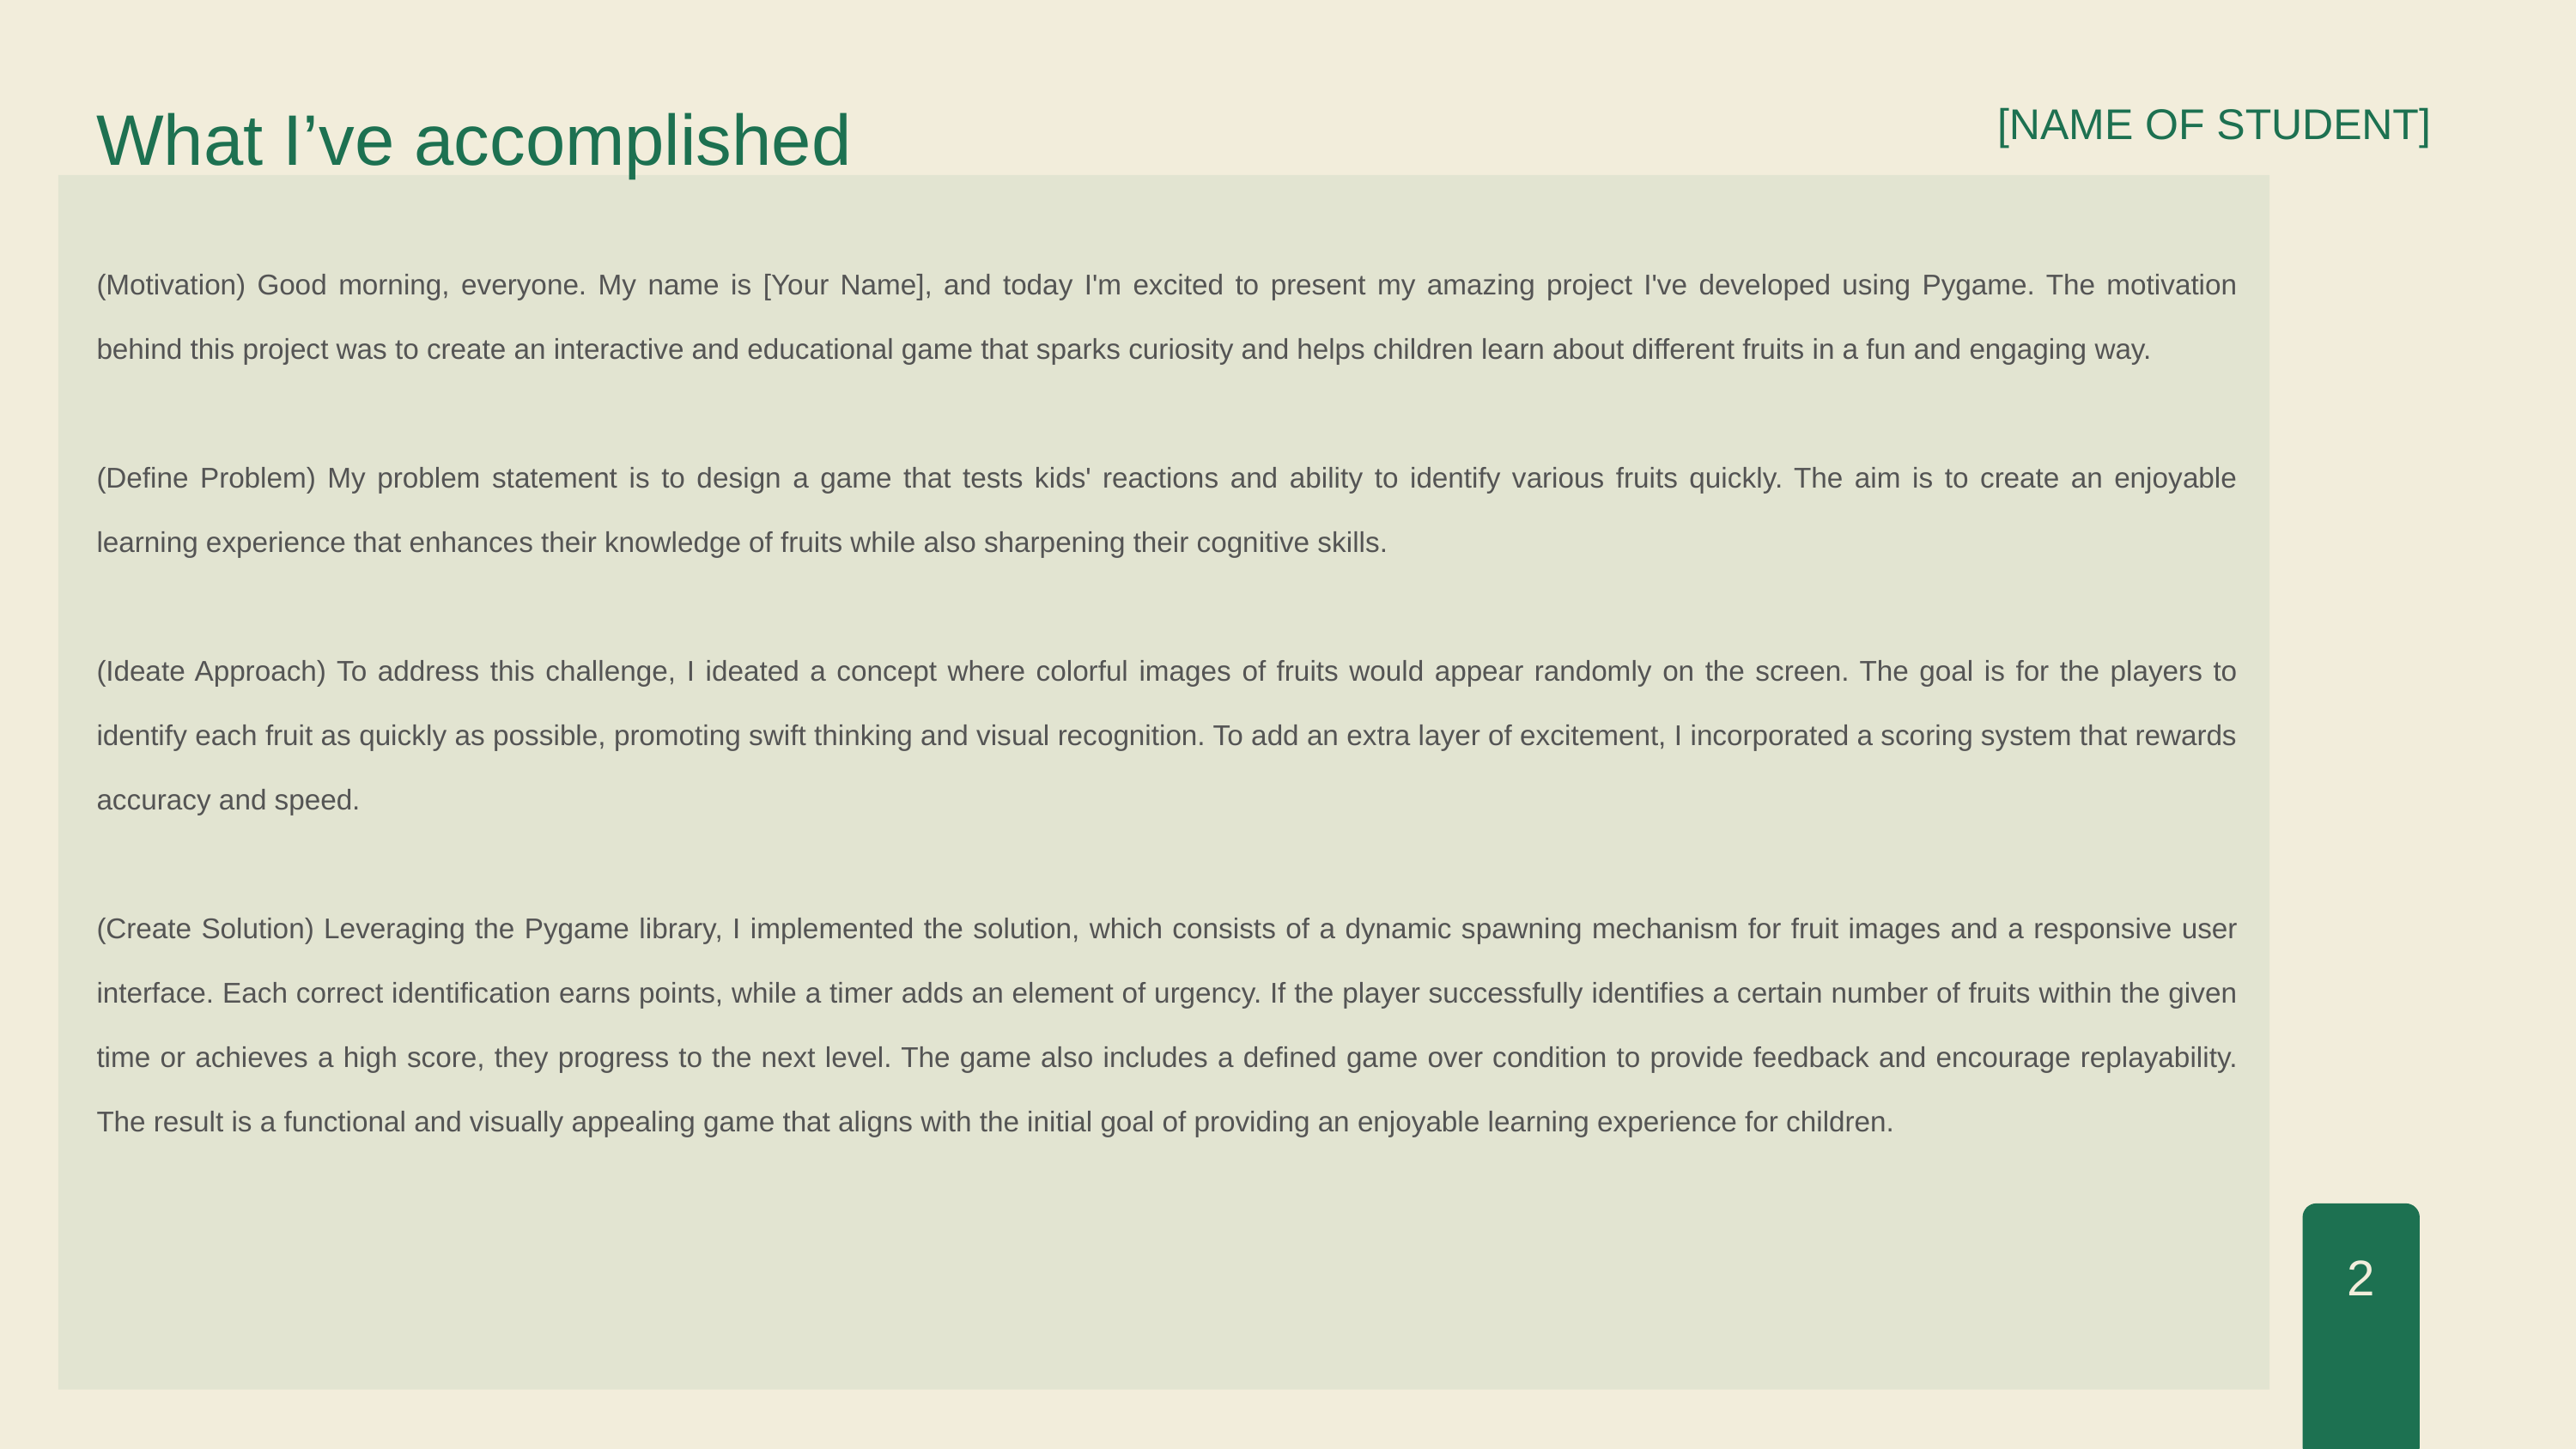

What I’ve accomplished
[NAME OF STUDENT]

(Motivation) Good morning, everyone. My name is [Your Name], and today I'm excited to present my amazing project I've developed using Pygame. The motivation behind this project was to create an interactive and educational game that sparks curiosity and helps children learn about different fruits in a fun and engaging way.

(Define Problem) My problem statement is to design a game that tests kids' reactions and ability to identify various fruits quickly. The aim is to create an enjoyable learning experience that enhances their knowledge of fruits while also sharpening their cognitive skills.

(Ideate Approach) To address this challenge, I ideated a concept where colorful images of fruits would appear randomly on the screen. The goal is for the players to identify each fruit as quickly as possible, promoting swift thinking and visual recognition. To add an extra layer of excitement, I incorporated a scoring system that rewards accuracy and speed.

(Create Solution) Leveraging the Pygame library, I implemented the solution, which consists of a dynamic spawning mechanism for fruit images and a responsive user interface. Each correct identification earns points, while a timer adds an element of urgency. If the player successfully identifies a certain number of fruits within the given time or achieves a high score, they progress to the next level. The game also includes a defined game over condition to provide feedback and encourage replayability. The result is a functional and visually appealing game that aligns with the initial goal of providing an enjoyable learning experience for children.

2